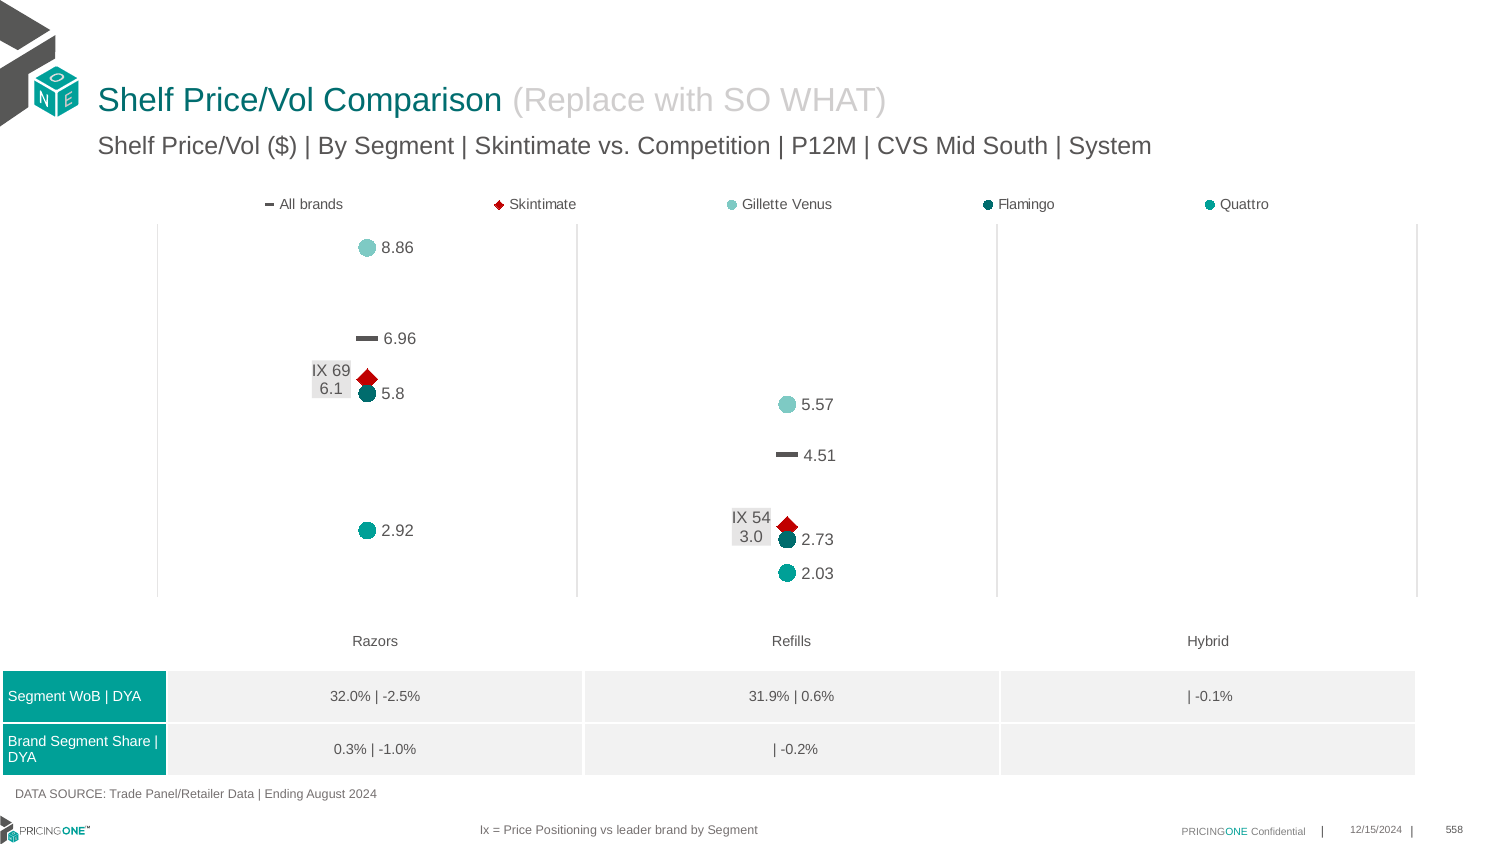

# Shelf Price/Vol Comparison (Replace with SO WHAT)
Shelf Price/Vol ($) | By Segment | Skintimate vs. Competition | P12M | CVS Mid South | System

### Chart

| Category | All brands | Skintimate | Gillette Venus | Flamingo | Quattro |
|---|---|---|---|---|---|
| IX 69 | 6.96 | 6.1 | 8.86 | 5.8 | 2.92 |
| IX 54 | 4.51 | 3.0 | 5.57 | 2.73 | 2.03 |
| None | None | None | None | None | None |
|  | Razors | Refills | Hybrid |
| --- | --- | --- | --- |
| Segment WoB | DYA | 32.0% | -2.5% | 31.9% | 0.6% | | -0.1% |
| Brand Segment Share | DYA | 0.3% | -1.0% | | -0.2% |  |
DATA SOURCE: Trade Panel/Retailer Data | Ending August 2024
Ix = Price Positioning vs leader brand by Segment
12/15/2024
558